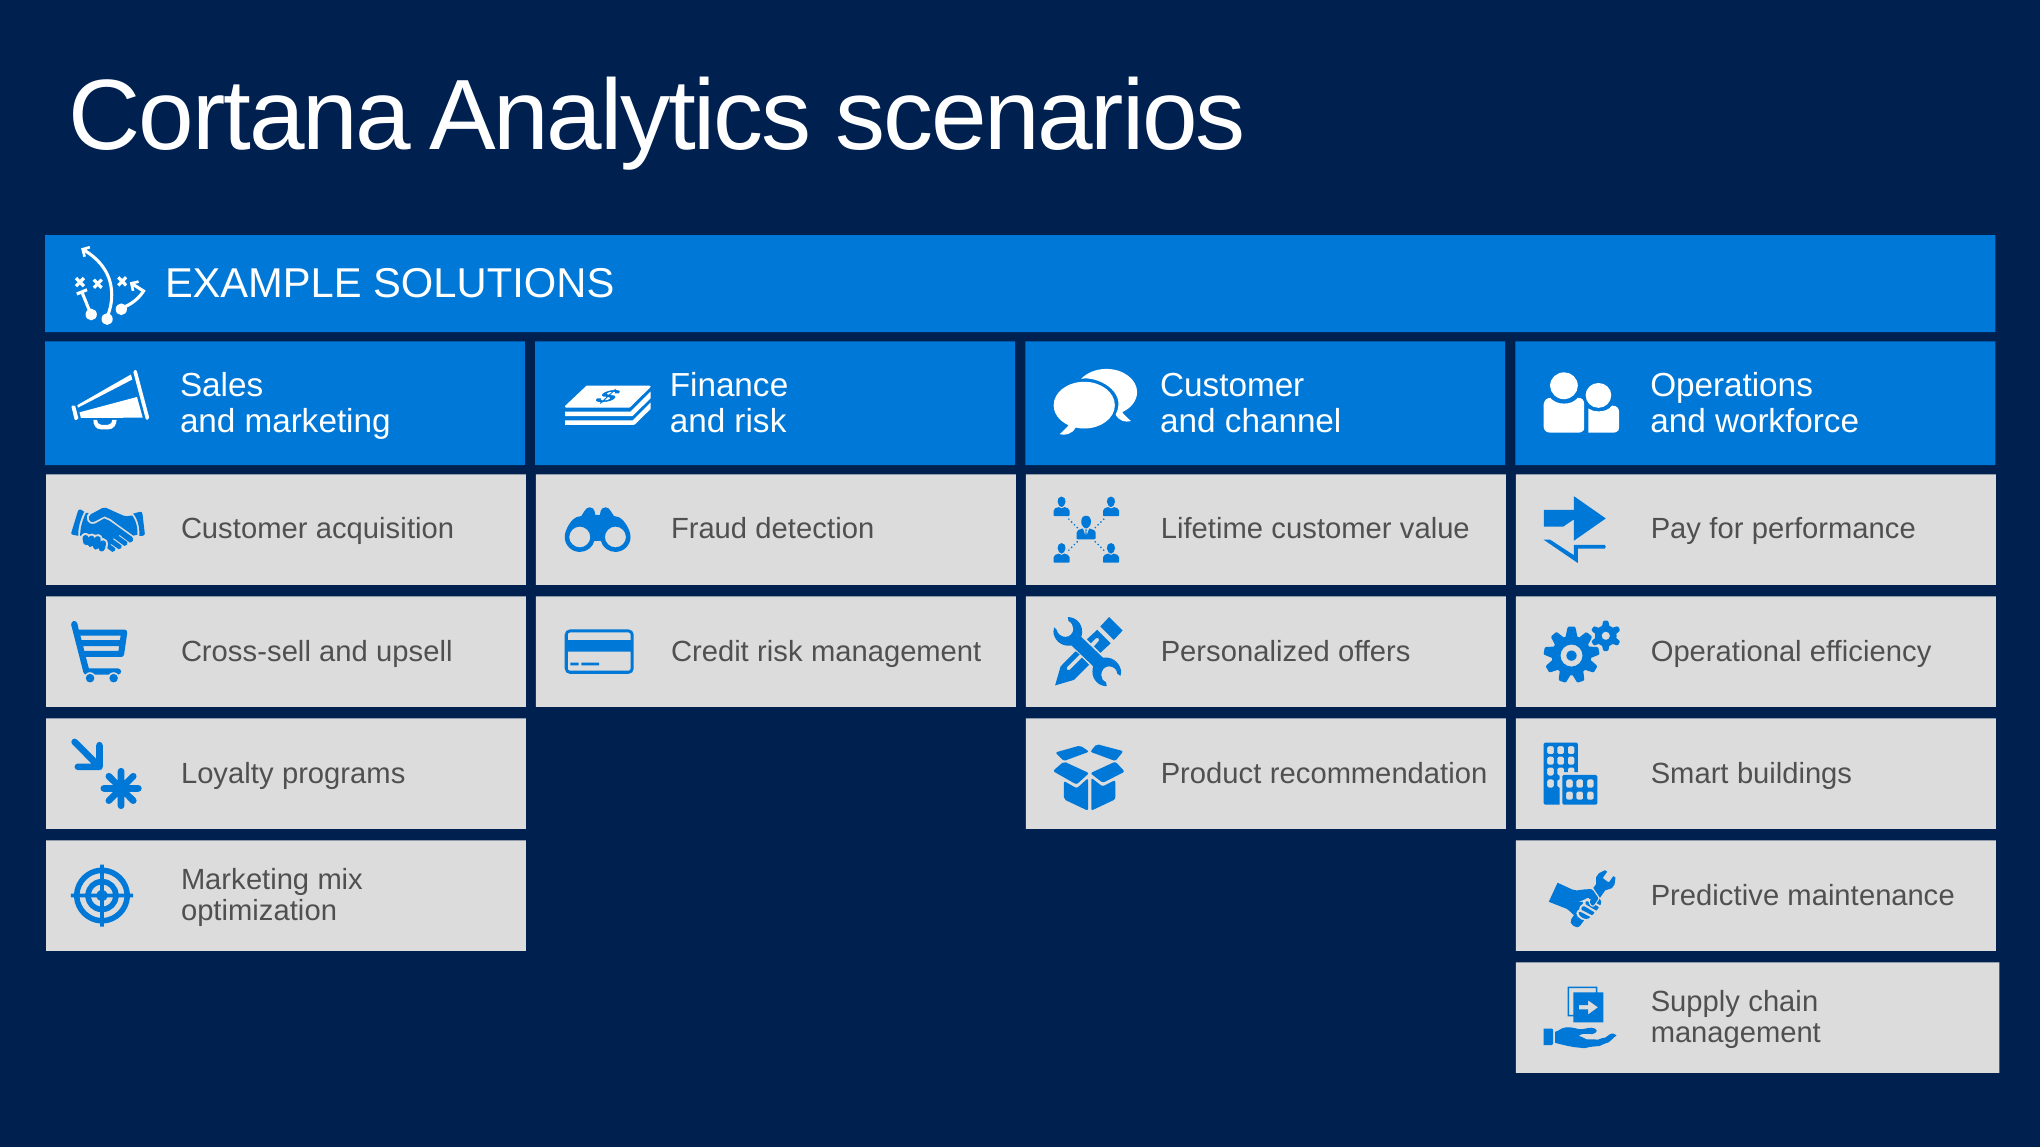

# Cortana Analytics scenarios
EXAMPLE SOLUTIONS

Sales
and marketing
Finance
and risk
Customer
and channel
Operations
and workforce

Customer acquisition
Fraud detection
Pay for performance
Lifetime customer value

Cross-sell and upsell
Credit risk management
Operational efficiency
Personalized offers

Loyalty programs
Smart buildings
Product recommendation

Marketing mix optimization
Predictive maintenance

Supply chain
management